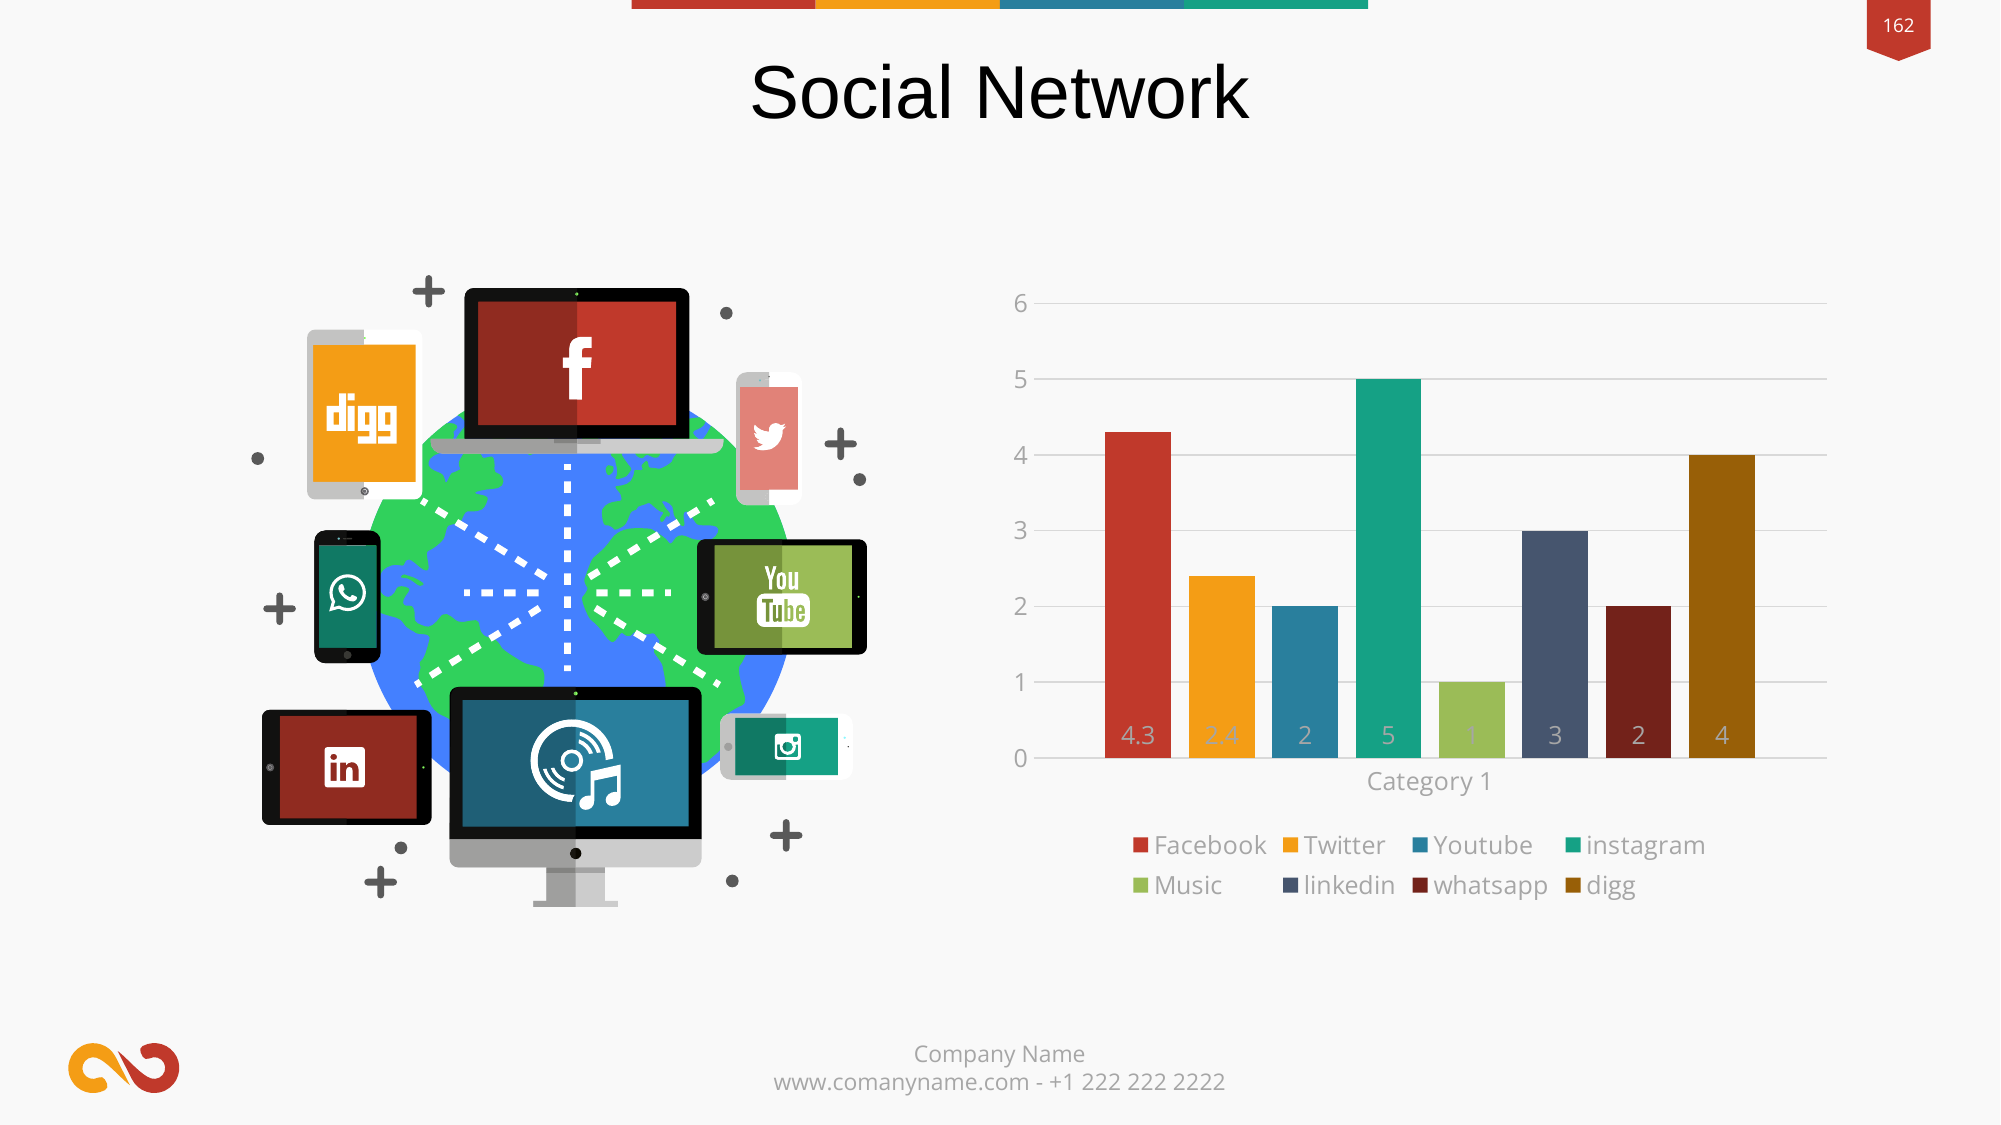

Social Network

### Chart

| Category | Facebook | Twitter | Youtube | instagram | Music | linkedin | whatsapp | digg |
|---|---|---|---|---|---|---|---|---|
| Category 1 | 4.3 | 2.4 | 2.0 | 5.0 | 1.0 | 3.0 | 2.0 | 4.0 |